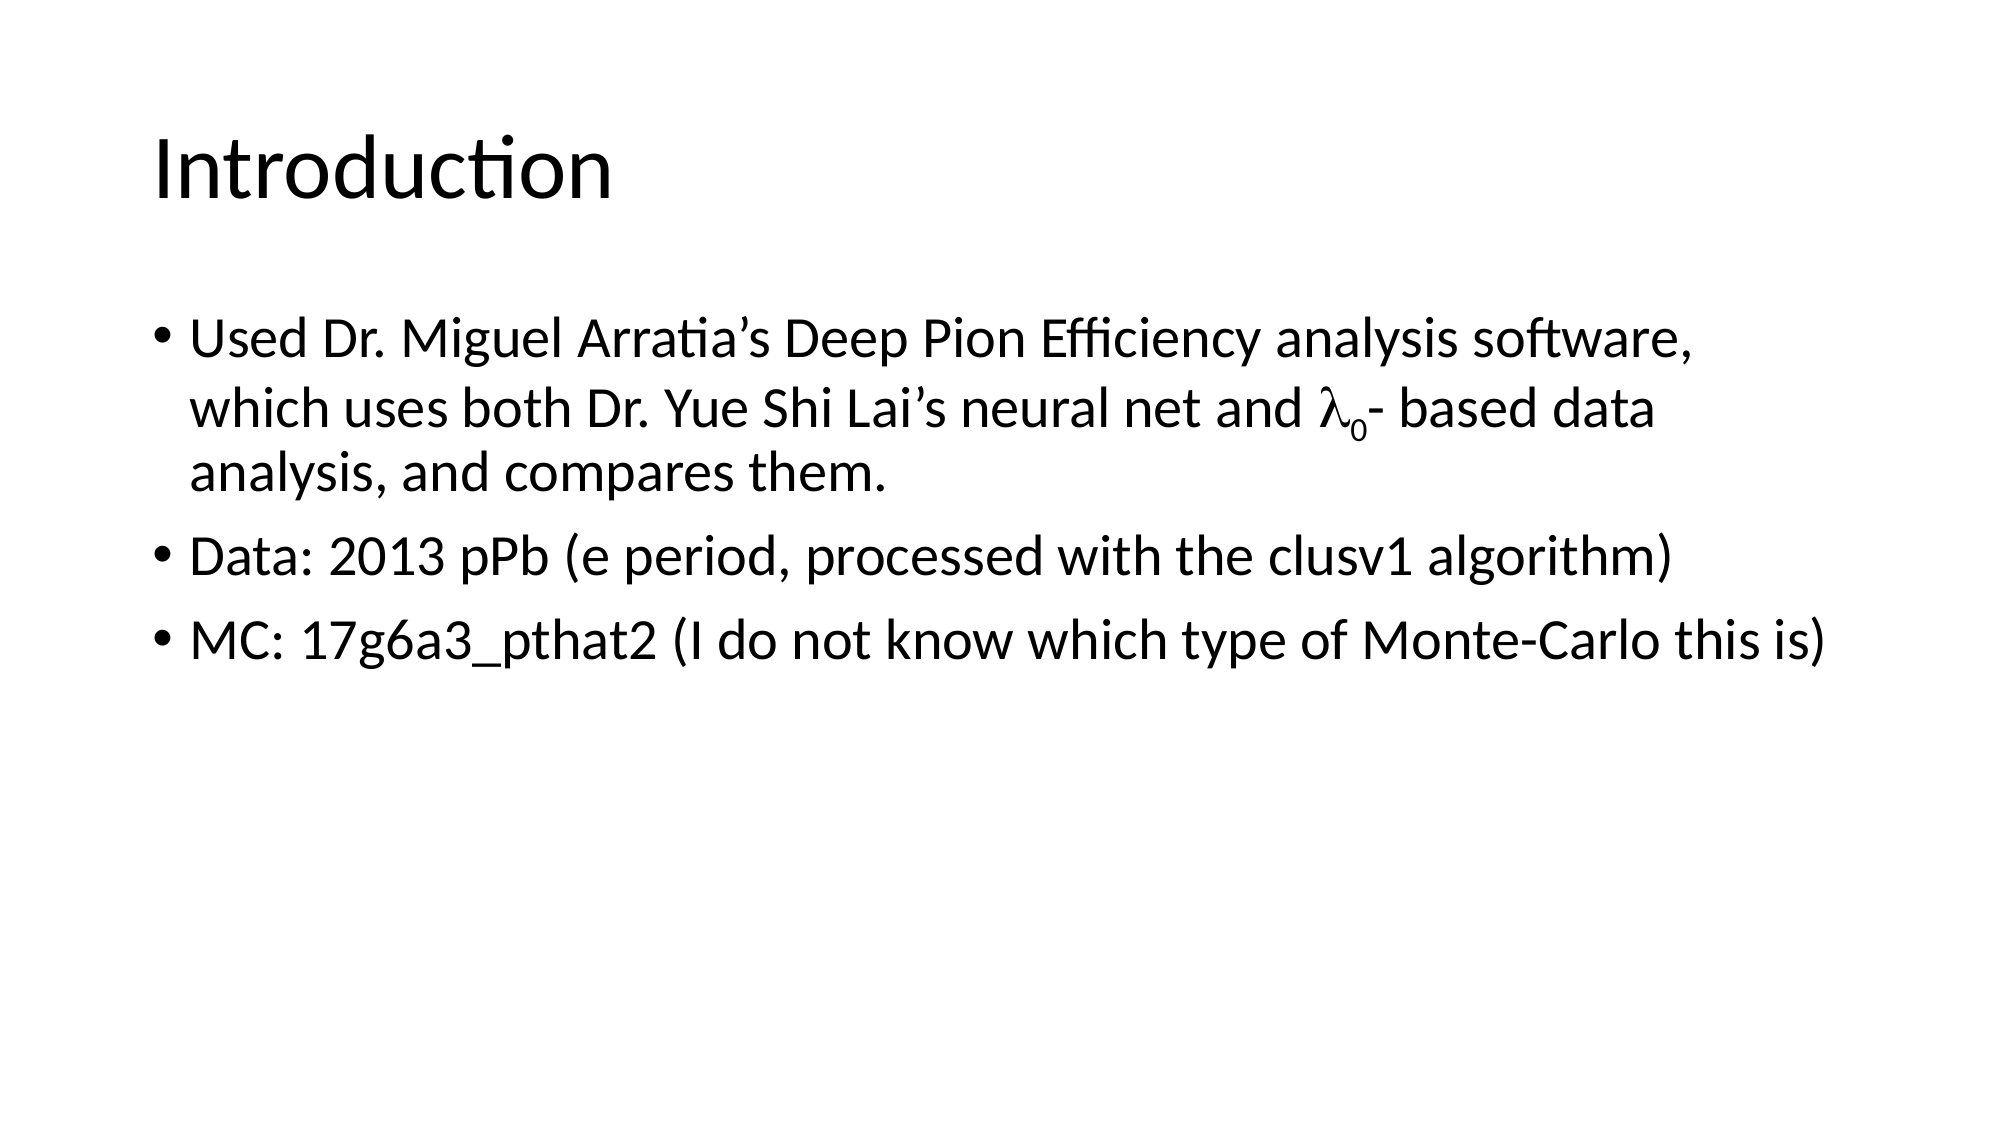

# Introduction
Used Dr. Miguel Arratia’s Deep Pion Efficiency analysis software, which uses both Dr. Yue Shi Lai’s neural net and λ0- based data analysis, and compares them.
Data: 2013 pPb (e period, processed with the clusv1 algorithm)
MC: 17g6a3_pthat2 (I do not know which type of Monte-Carlo this is)